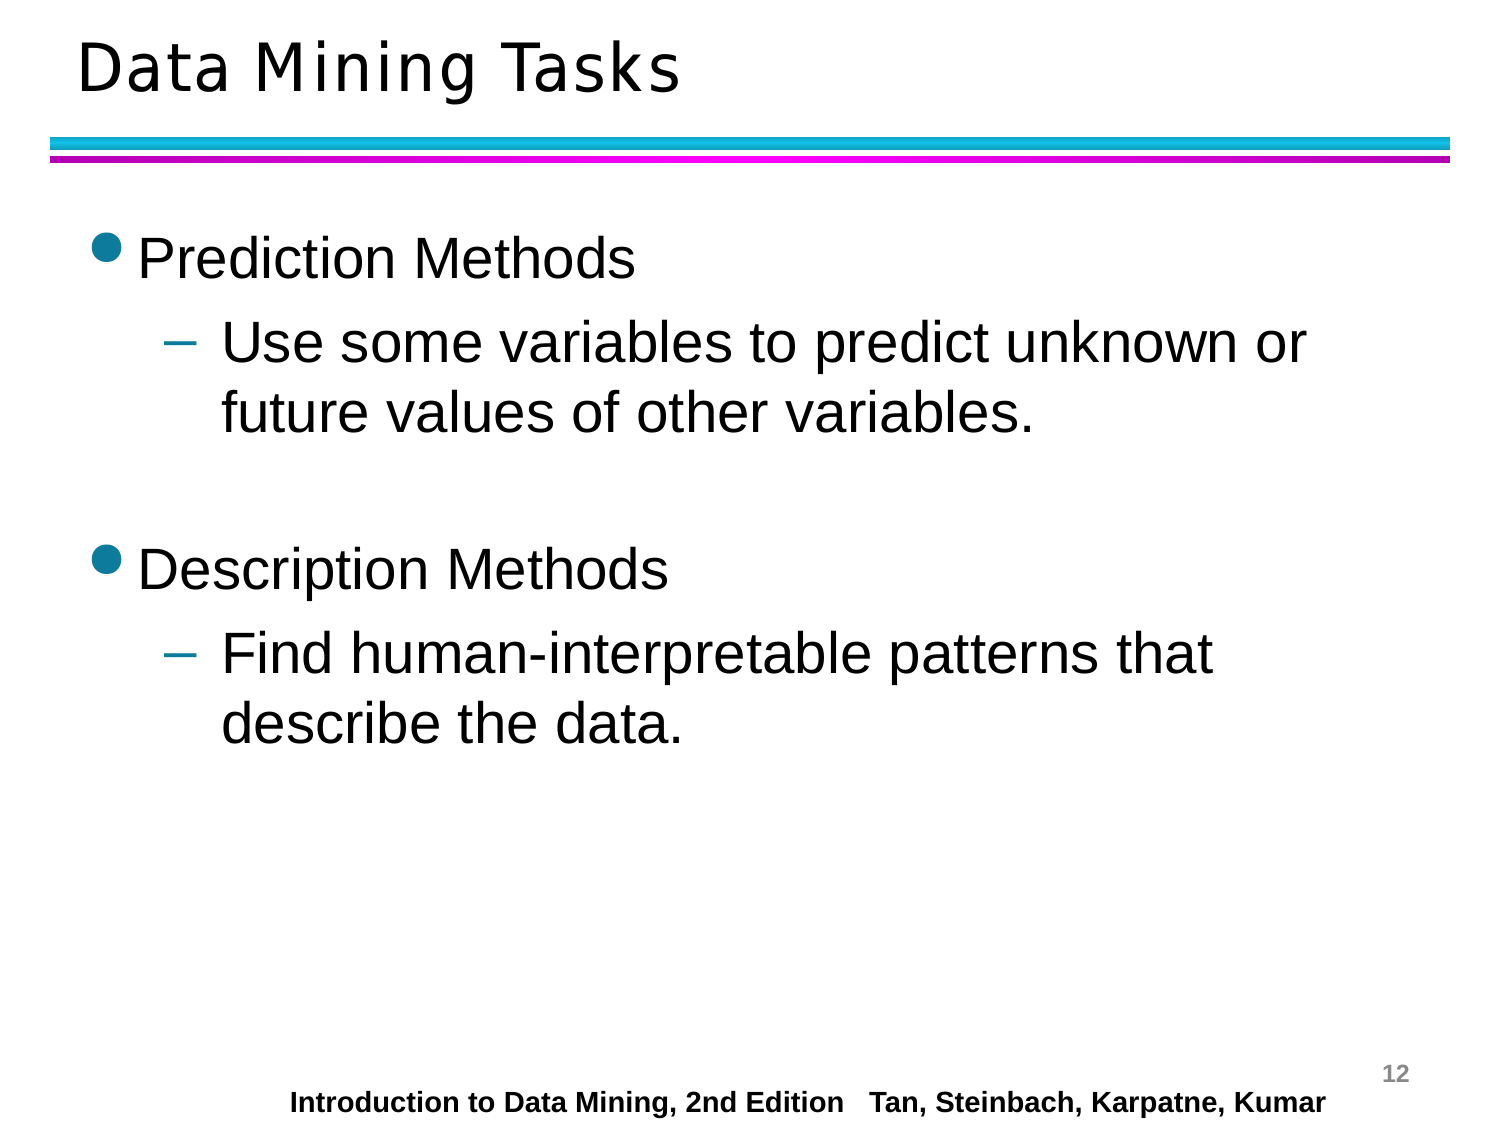

# Data Mining Tasks
Prediction Methods
Use some variables to predict unknown or future values of other variables.

Description Methods
Find human-interpretable patterns that describe the data.

12
Introduction to Data Mining, 2nd Edition   Tan, Steinbach, Karpatne, Kumar